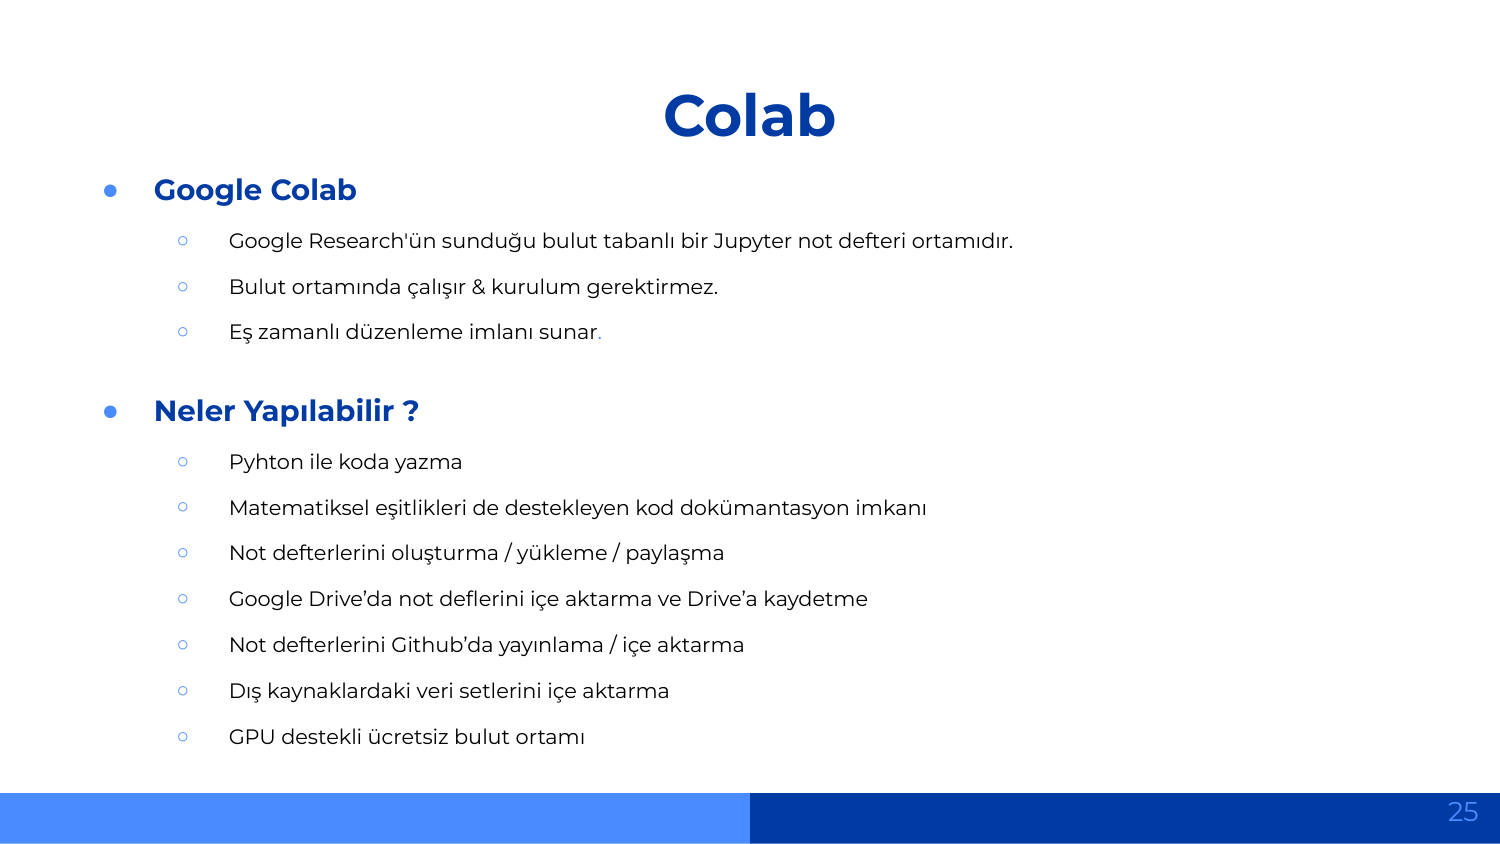

# Colab
Google Colab
Google Research'ün sunduğu bulut tabanlı bir Jupyter not defteri ortamıdır.
Bulut ortamında çalışır & kurulum gerektirmez.
Eş zamanlı düzenleme imlanı sunar.

Neler Yapılabilir ?
Pyhton ile koda yazma
Matematiksel eşitlikleri de destekleyen kod dokümantasyon imkanı
Not defterlerini oluşturma / yükleme / paylaşma
Google Drive’da not deflerini içe aktarma ve Drive’a kaydetme
Not defterlerini Github’da yayınlama / içe aktarma
Dış kaynaklardaki veri setlerini içe aktarma
GPU destekli ücretsiz bulut ortamı

25